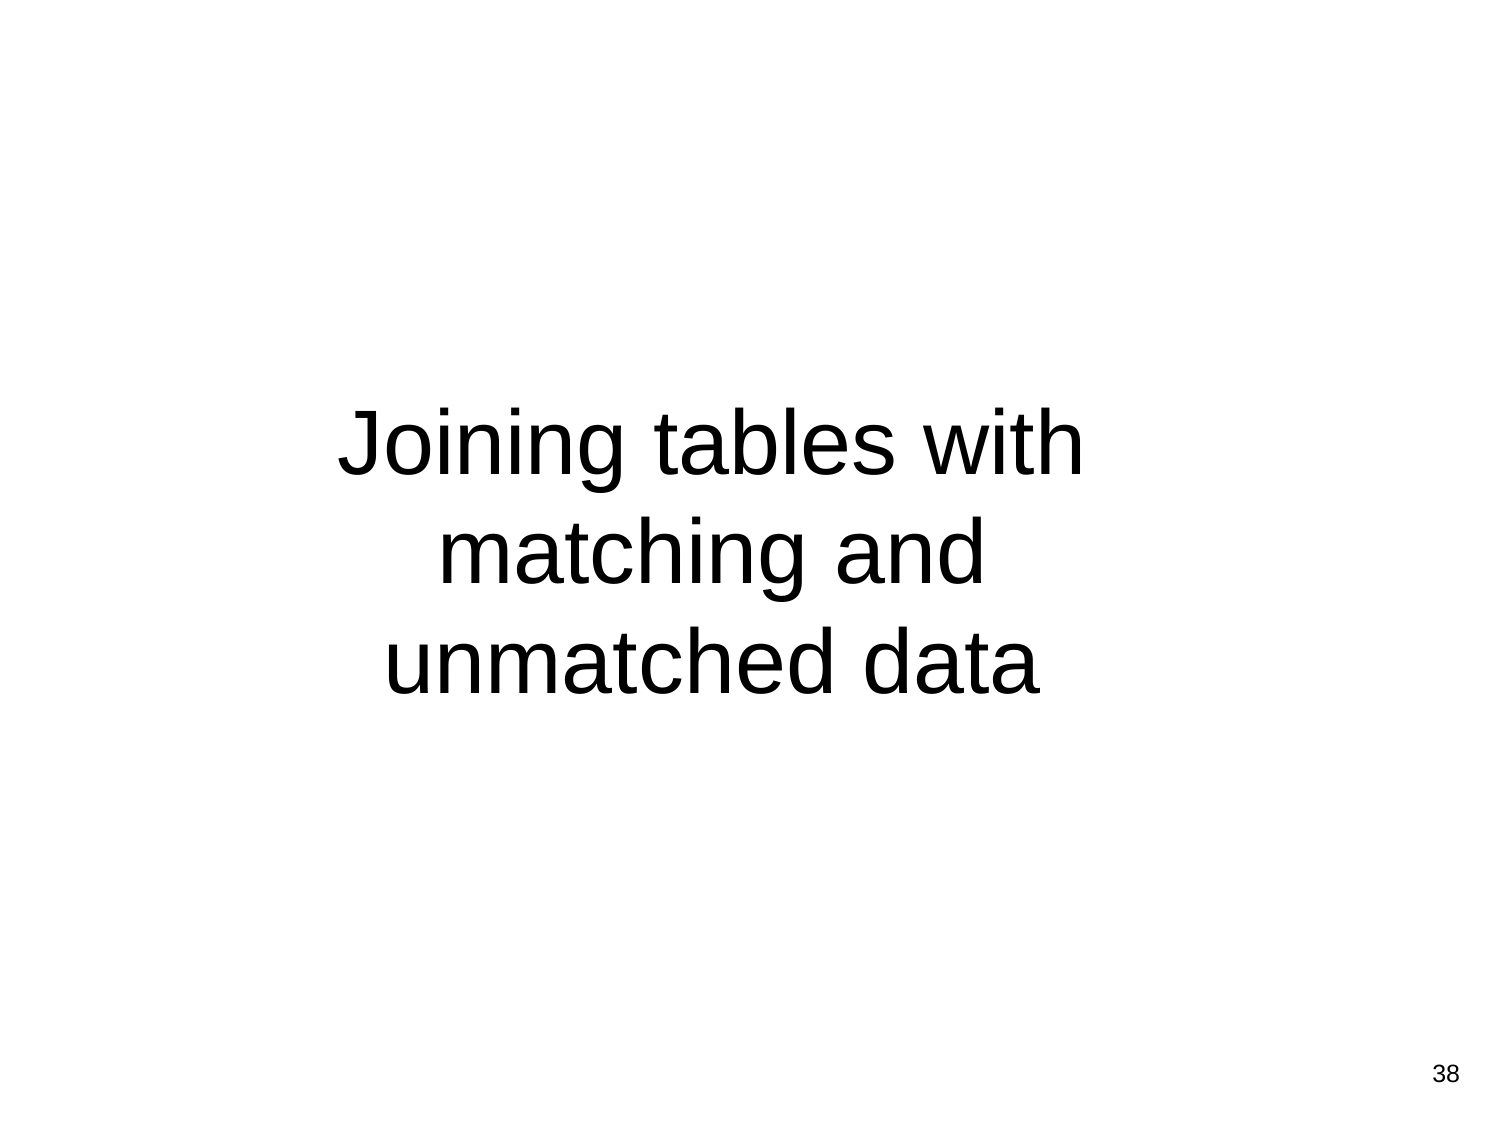

Joining tables with matching and unmatched data